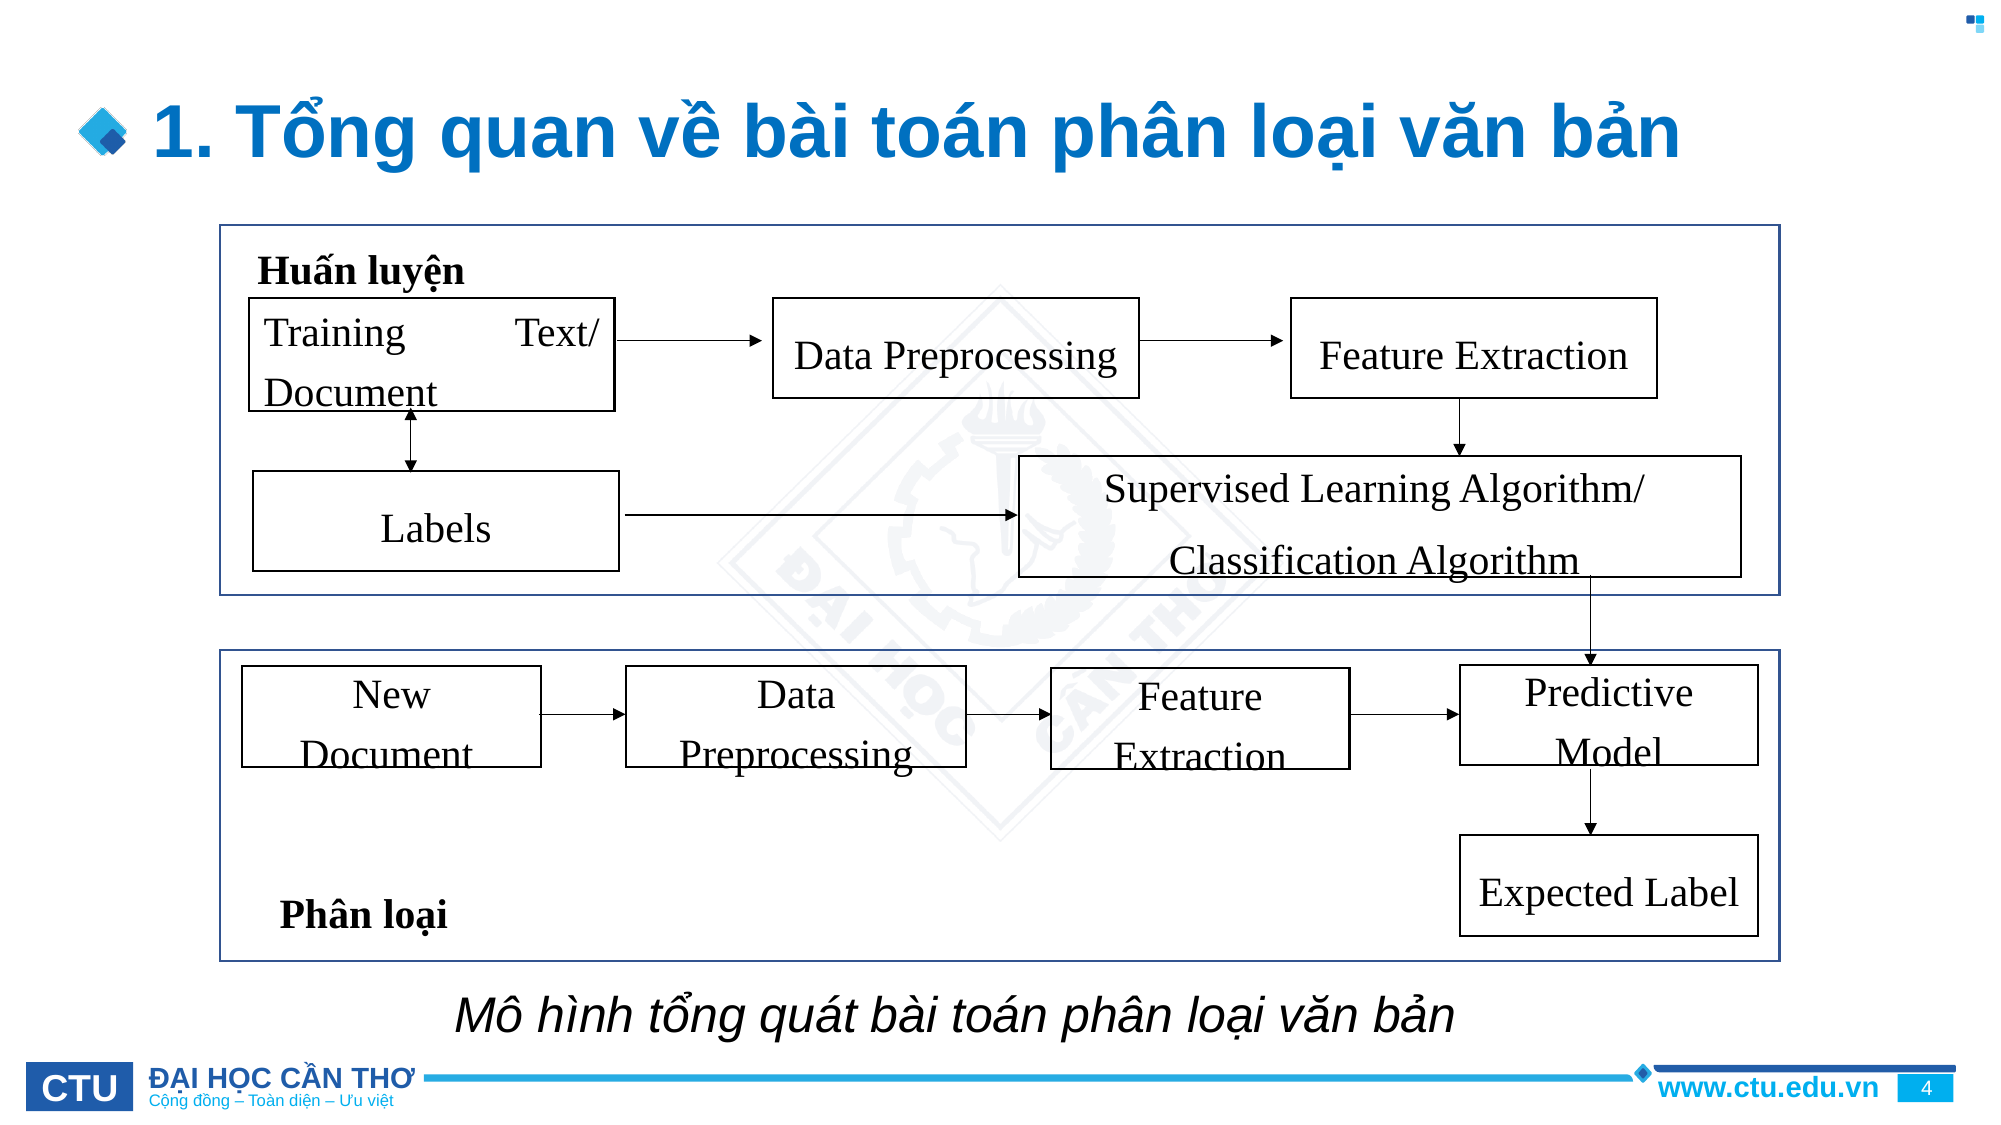

# 1. Tổng quan về bài toán phân loại văn bản

Huấn luyện
Data Preprocessing
Feature Extraction
Training Text/ Document
Supervised Learning Algorithm/
Classification Algorithm
Labels

Predictive Model
New Document
Data Preprocessing
Feature Extraction
Expected Label
Phân loại
Mô hình tổng quát bài toán phân loại văn bản